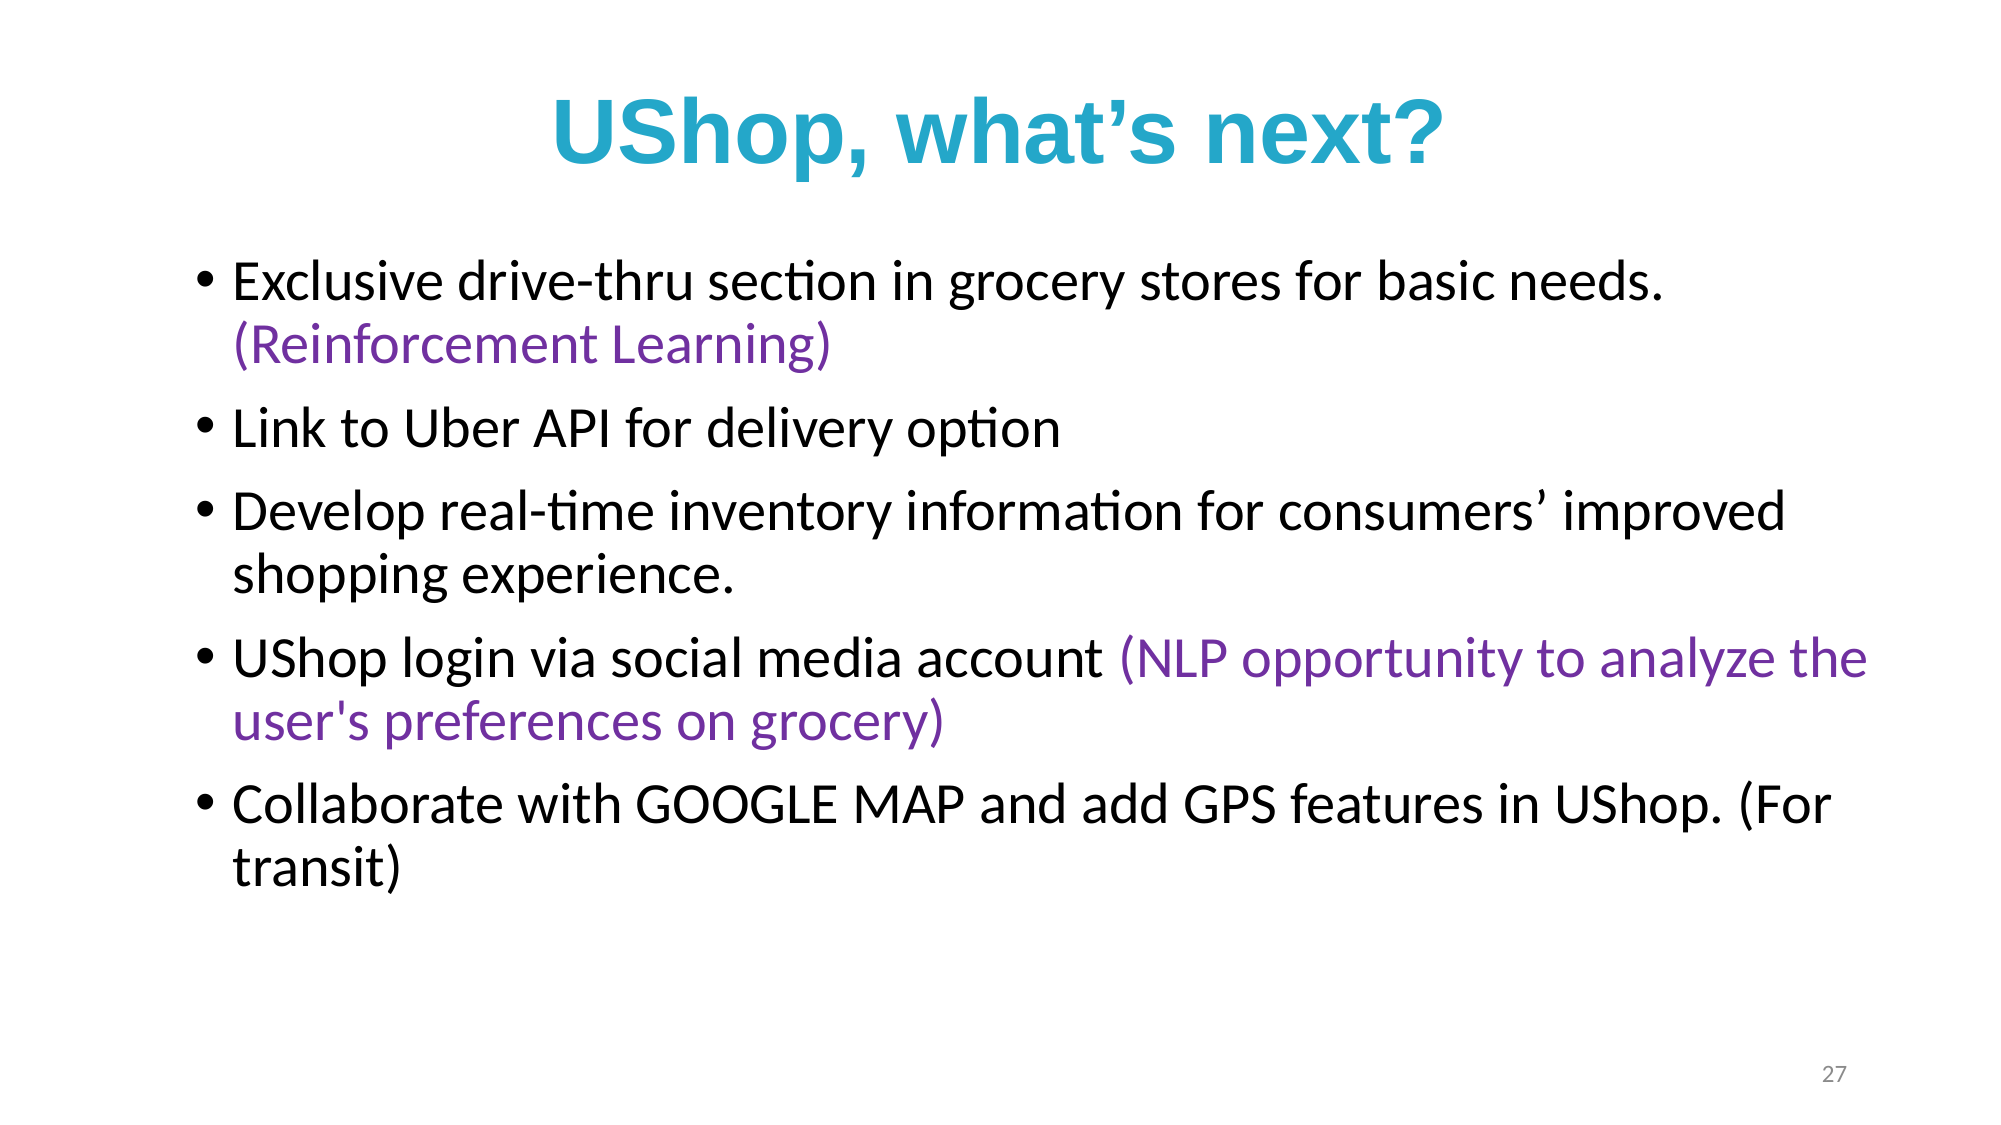

UShop, what’s next?
Exclusive drive-thru section in grocery stores for basic needs. (Reinforcement Learning)
Link to Uber API for delivery option
Develop real-time inventory information for consumers’ improved shopping experience.
UShop login via social media account (NLP opportunity to analyze the user's preferences on grocery)
Collaborate with GOOGLE MAP and add GPS features in UShop. (For transit)

27